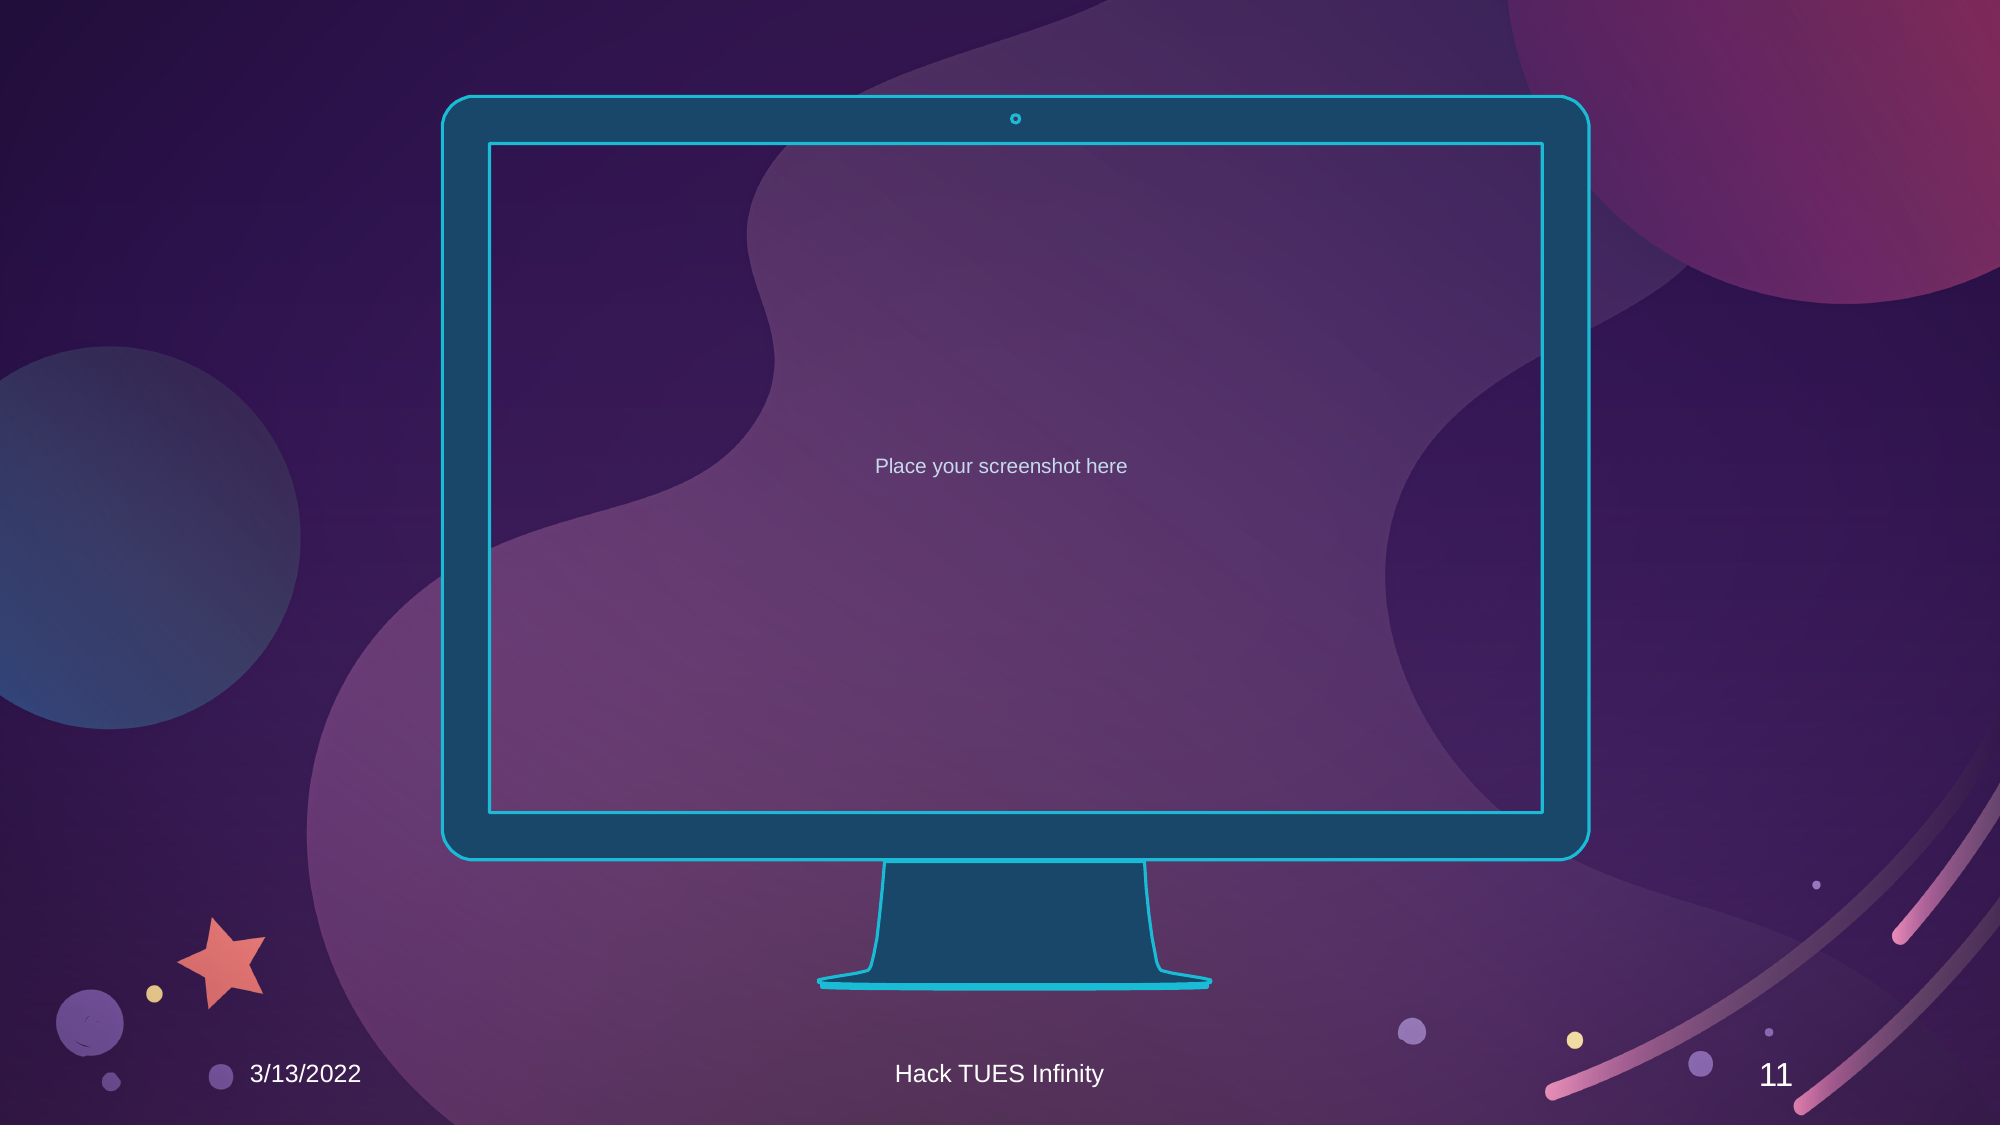

Place your screenshot here
3/13/2022
Hack TUES Infinity
11